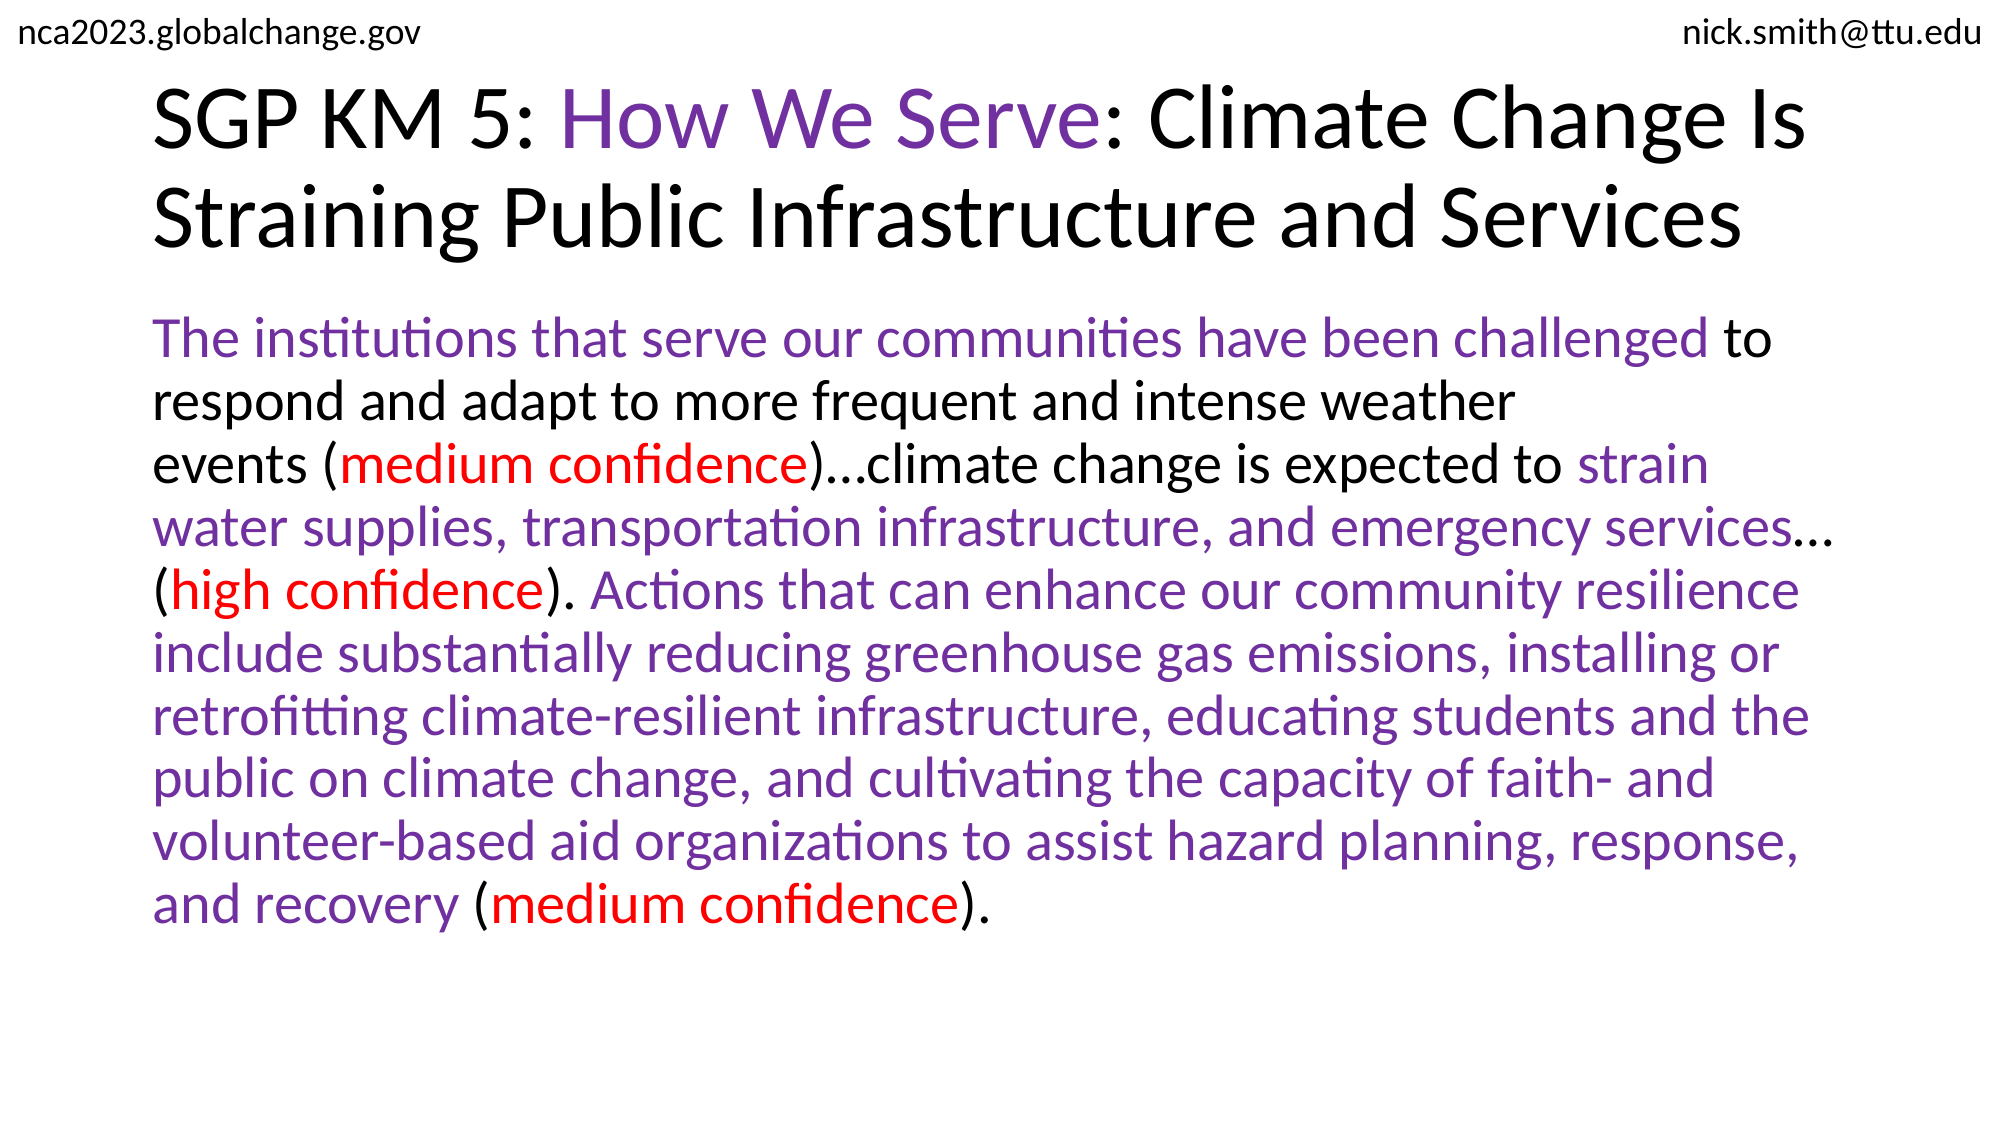

nick.smith@ttu.edu
nca2023.globalchange.gov
# SGP KM 5: How We Serve: Climate Change Is Straining Public Infrastructure and Services
The institutions that serve our communities have been challenged to respond and adapt to more frequent and intense weather events (medium confidence)…climate change is expected to strain water supplies, transportation infrastructure, and emergency services…(high confidence). Actions that can enhance our community resilience include substantially reducing greenhouse gas emissions, installing or retrofitting climate-resilient infrastructure, educating students and the public on climate change, and cultivating the capacity of faith- and volunteer-based aid organizations to assist hazard planning, response, and recovery (medium confidence).